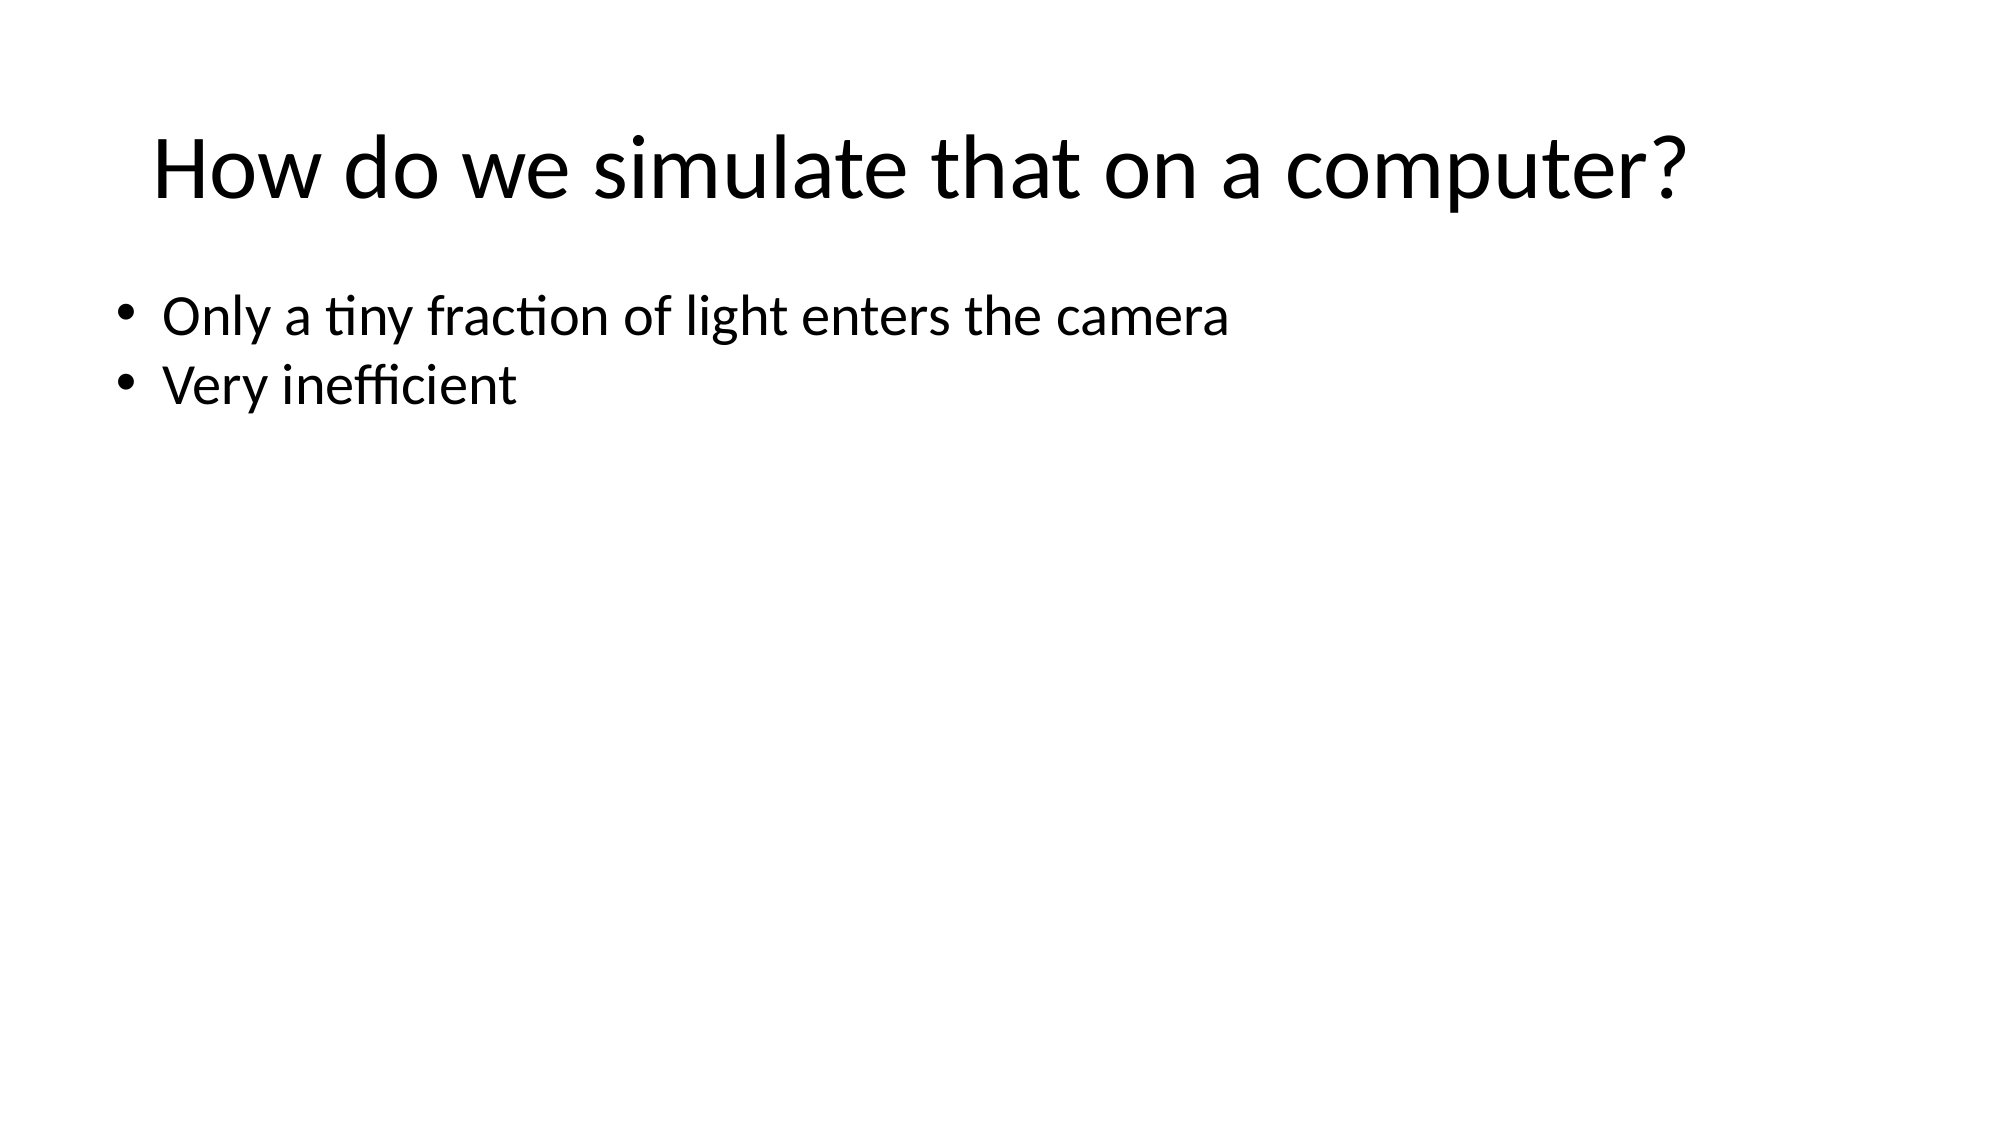

# How do we simulate that on a computer?
Only a tiny fraction of light enters the camera
Very inefficient